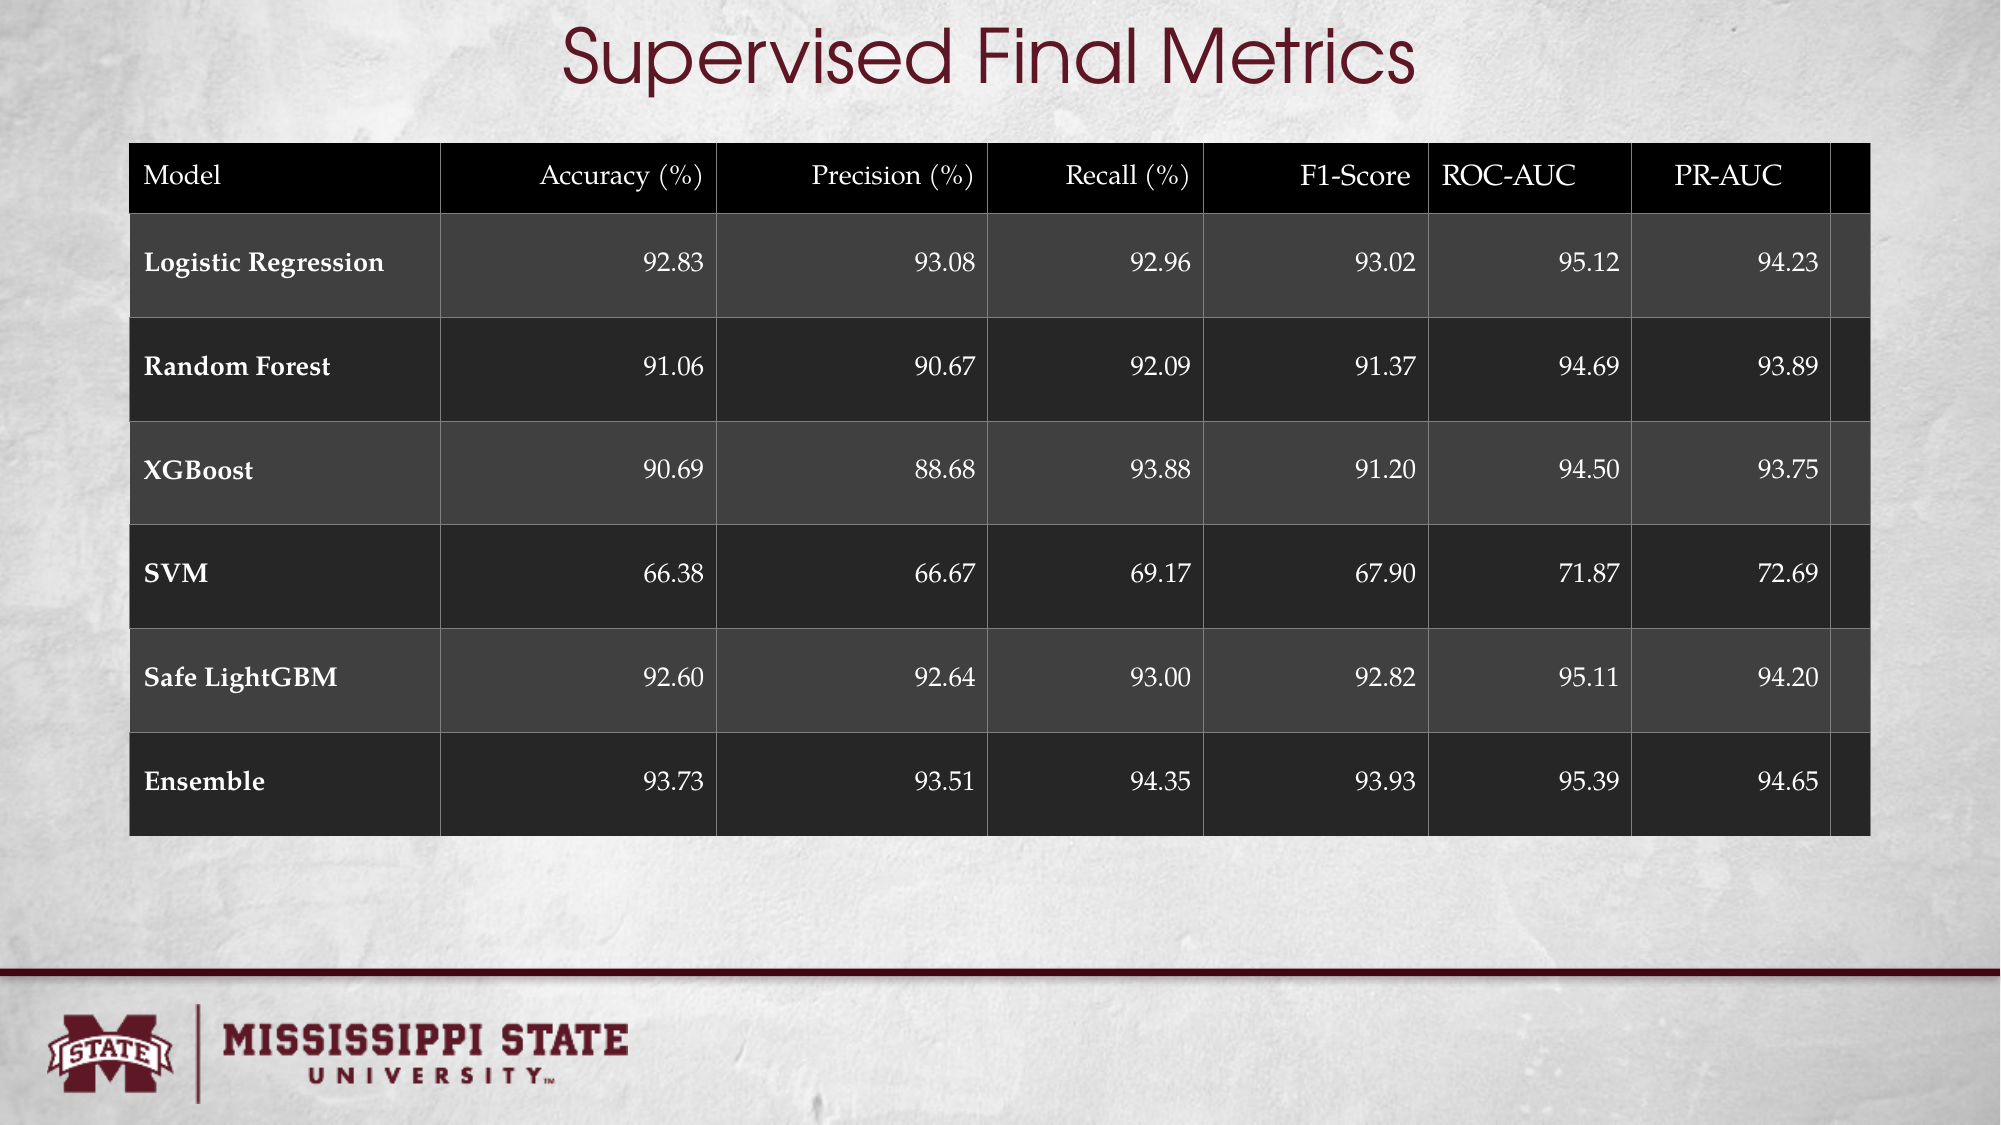

# Supervised Final Metrics
| Model | Accuracy (%) | Precision (%) | Recall (%) | F1-Score | ROC-AUC | PR-AUC |  |
| --- | --- | --- | --- | --- | --- | --- | --- |
| Logistic Regression | 92.83 | 93.08 | 92.96 | 93.02 | 95.12 | 94.23 |  |
| Random Forest | 91.06 | 90.67 | 92.09 | 91.37 | 94.69 | 93.89 |  |
| XGBoost | 90.69 | 88.68 | 93.88 | 91.20 | 94.50 | 93.75 |  |
| SVM | 66.38 | 66.67 | 69.17 | 67.90 | 71.87 | 72.69 |  |
| Safe LightGBM | 92.60 | 92.64 | 93.00 | 92.82 | 95.11 | 94.20 |  |
| Ensemble | 93.73 | 93.51 | 94.35 | 93.93 | 95.39 | 94.65 |  |